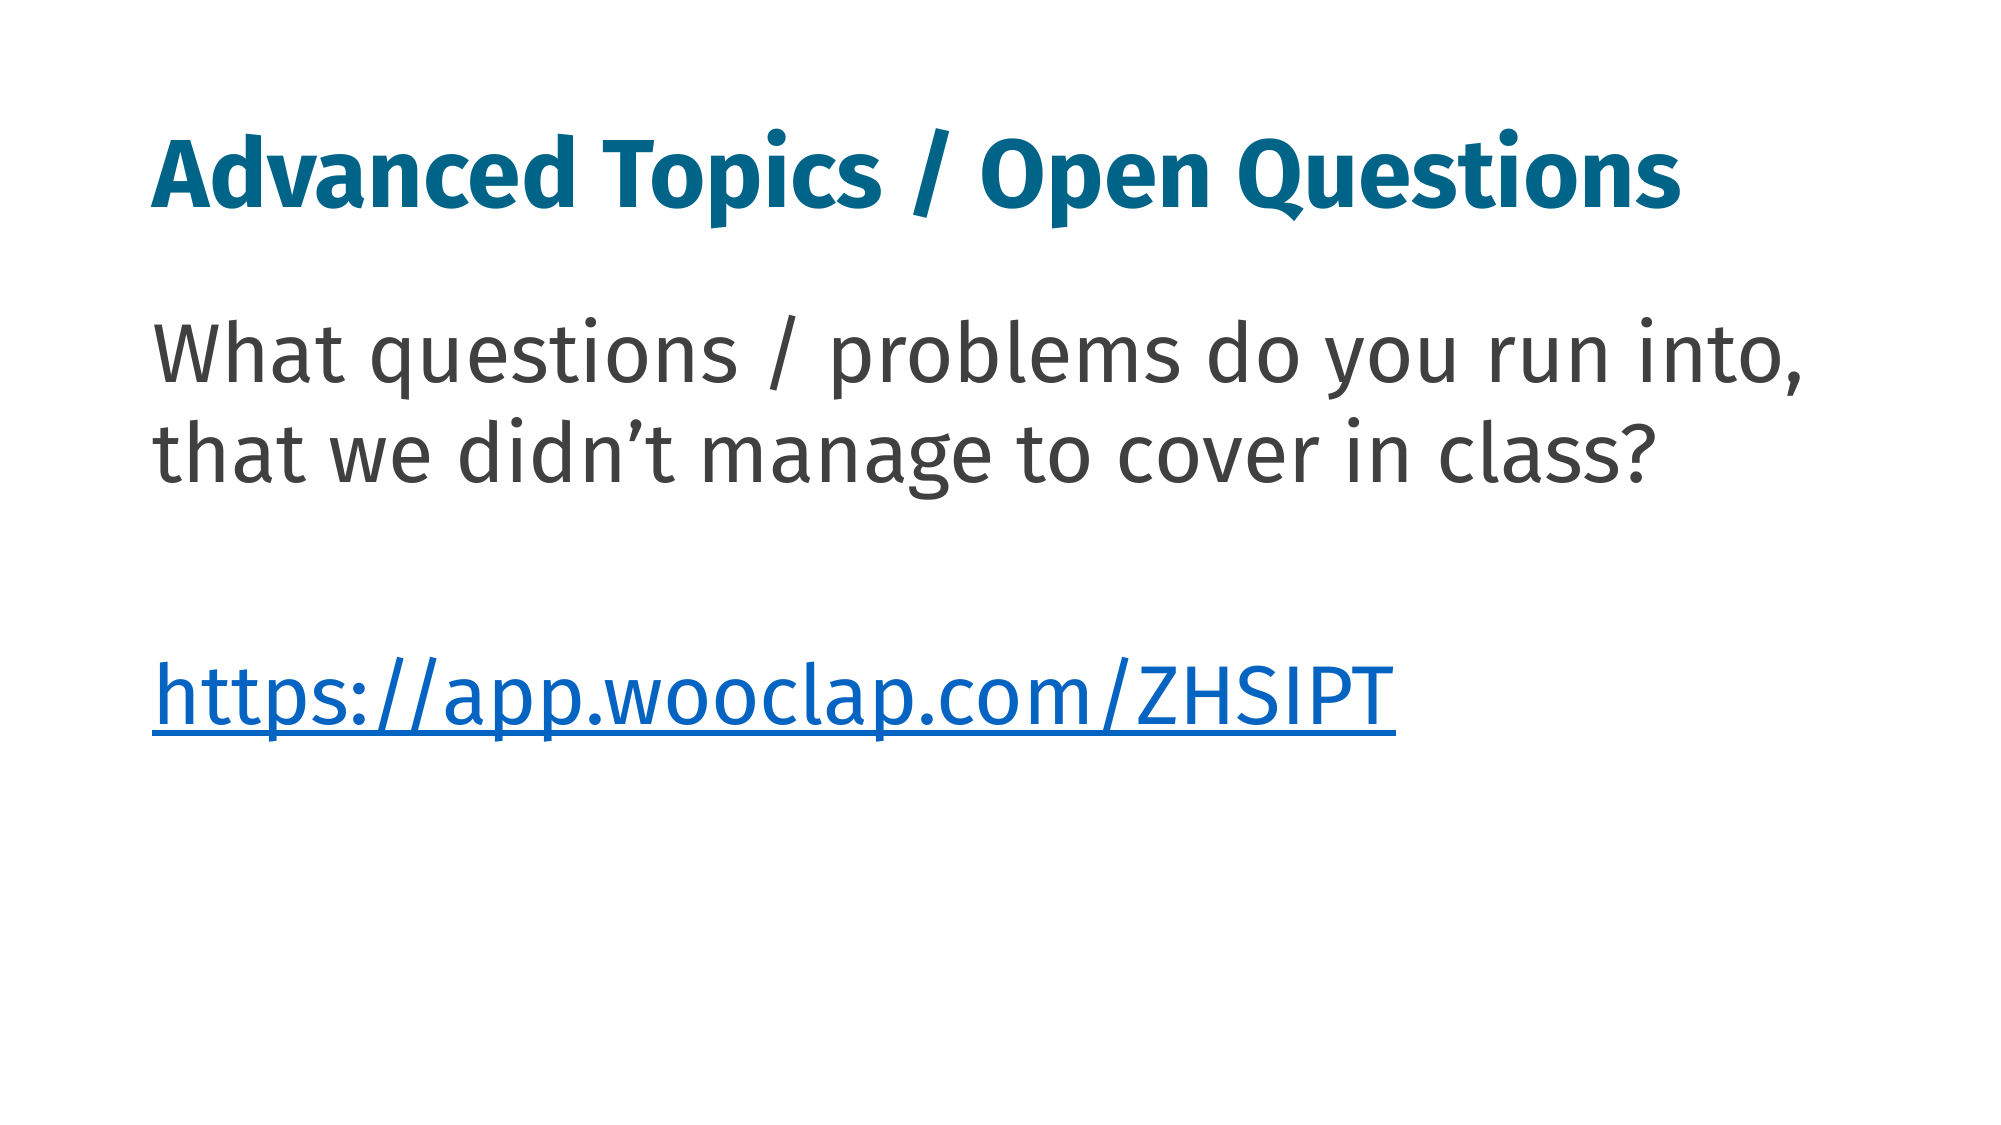

# Advanced Topics / Open Questions
What questions / problems do you run into, that we didn’t manage to cover in class?

https://app.wooclap.com/ZHSIPT